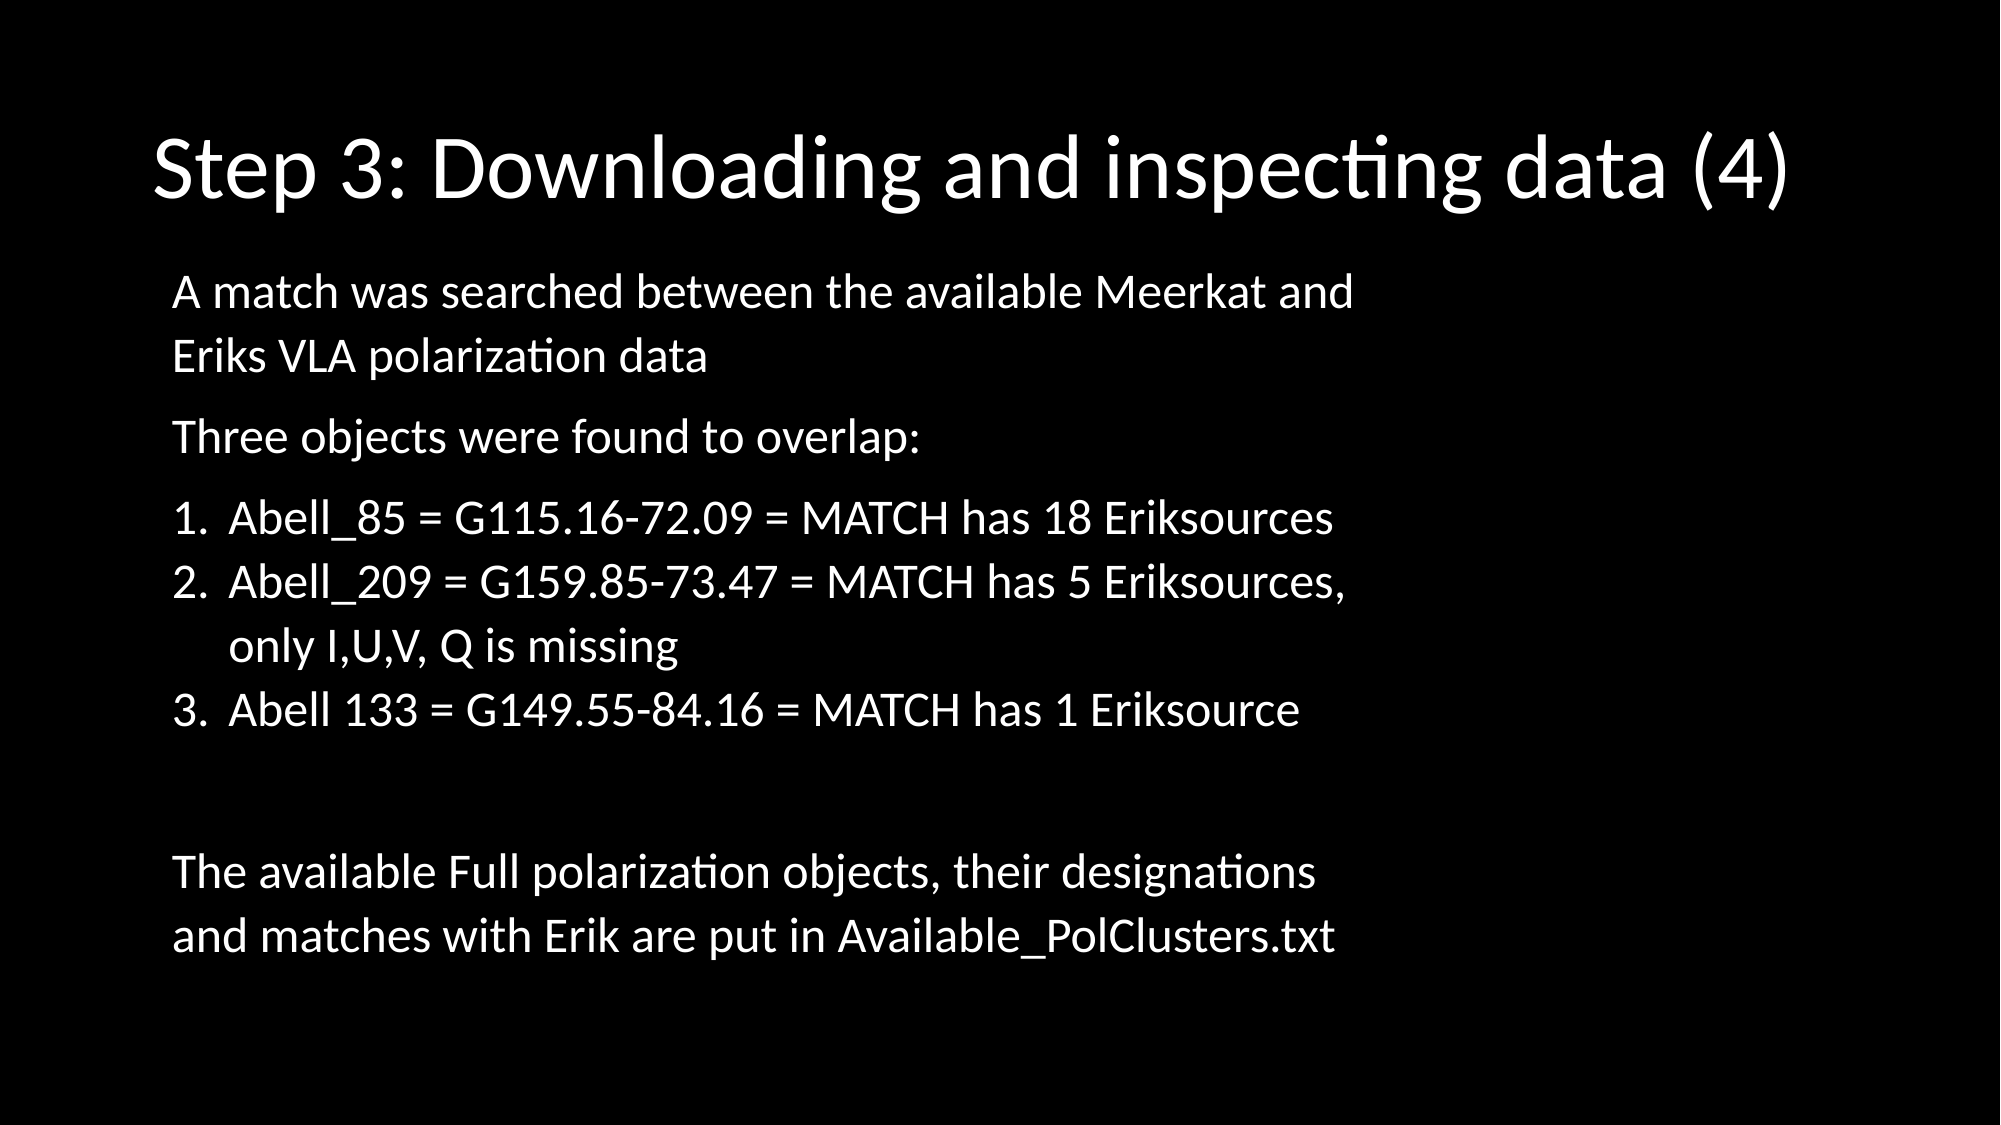

# Step 3: Downloading and inspecting data (4)
A match was searched between the available Meerkat and Eriks VLA polarization data
Three objects were found to overlap:
Abell_85 = G115.16-72.09 = MATCH has 18 Eriksources
Abell_209 = G159.85-73.47 = MATCH has 5 Eriksources, only I,U,V, Q is missing
Abell 133 = G149.55-84.16 = MATCH has 1 Eriksource

The available Full polarization objects, their designations and matches with Erik are put in Available_PolClusters.txt